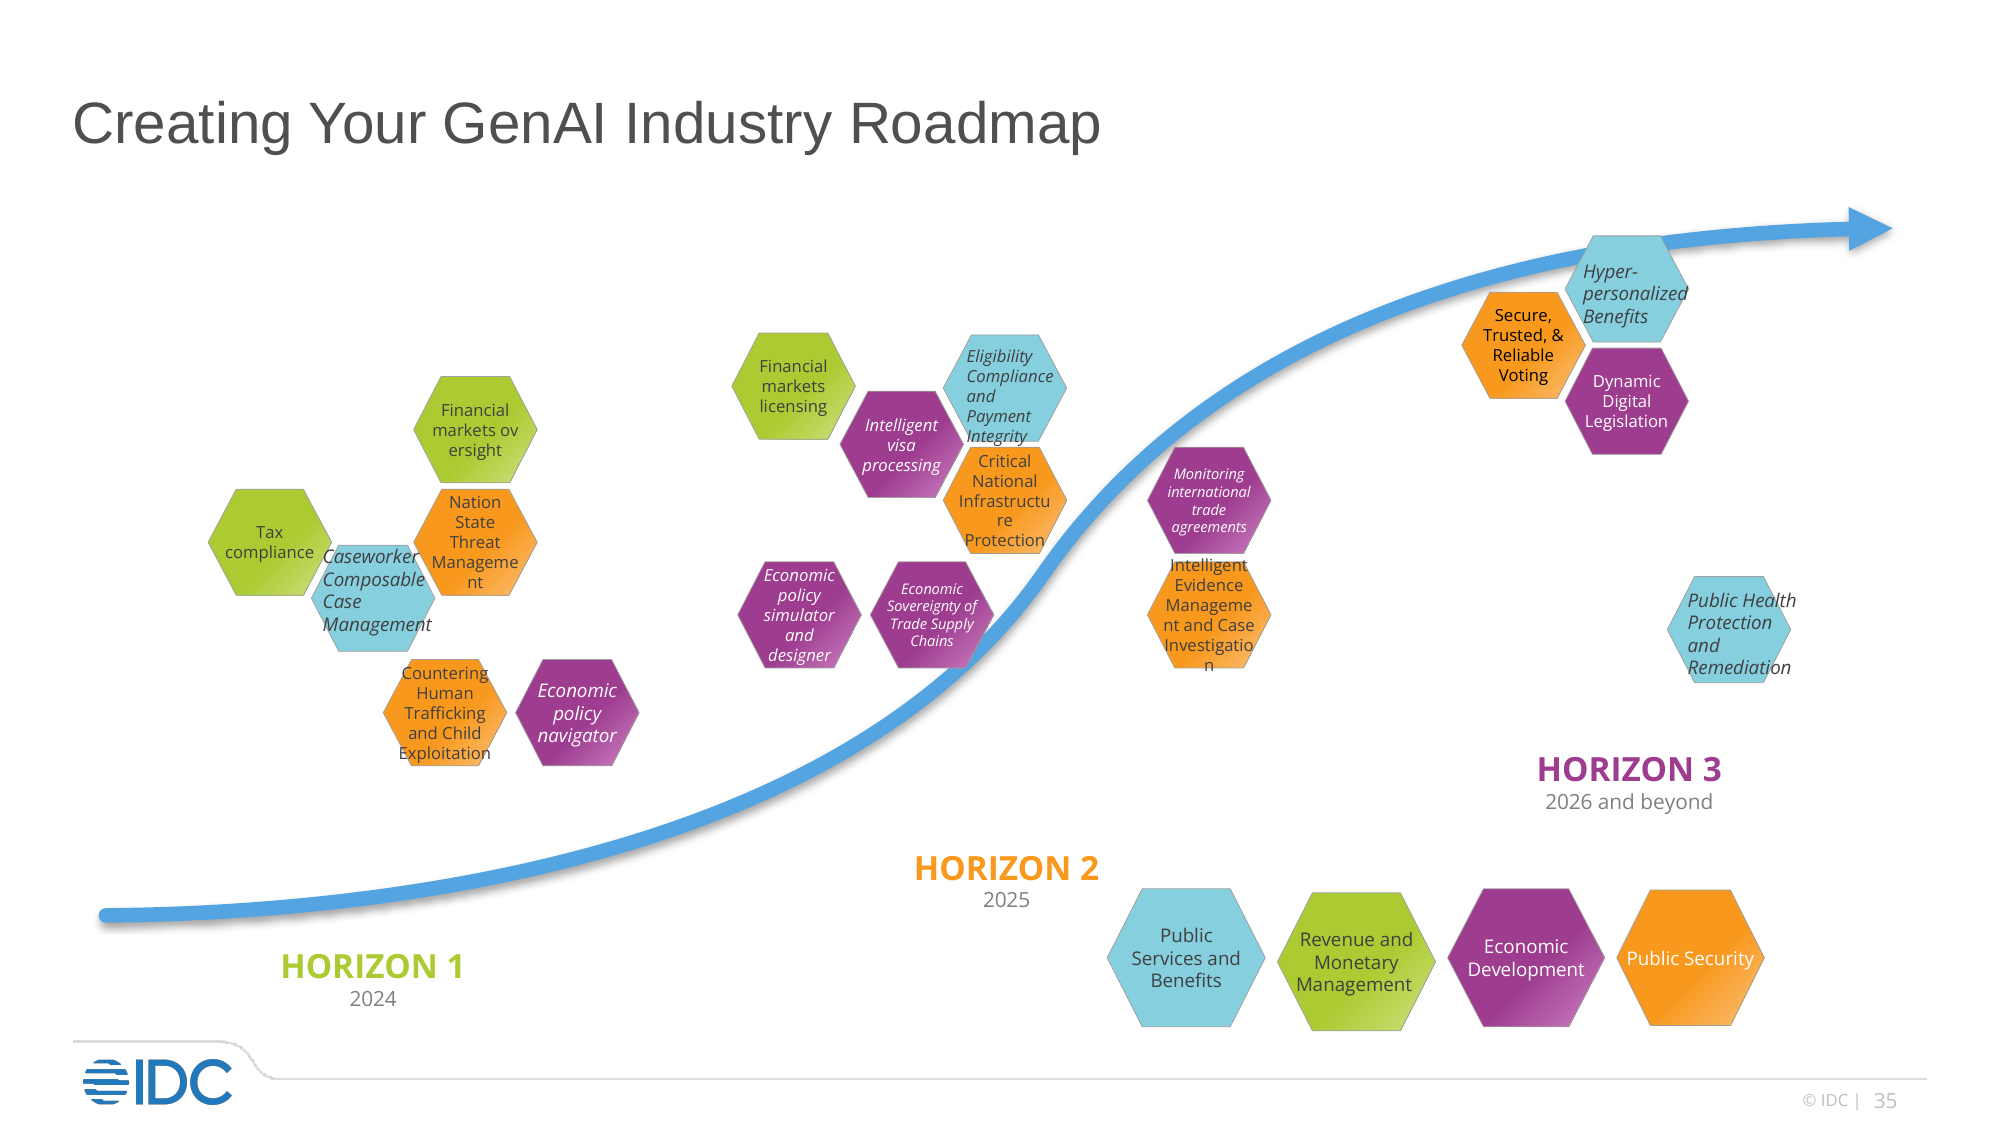

# Creating Your GenAI Industry Roadmap

Secure, Trusted, & Reliable Voting
Dynamic Digital Legislation

HORIZON 3
2026 and beyond
Hyper-personalized Benefits
Financial markets licensing

Intelligent visa processing
Critical National Infrastructure Protection
Monitoring international trade agreements
Economic policy simulator and designer
Intelligent Evidence Management and Case Investigation
Economic Sovereignty of Trade Supply Chains
HORIZON 2
2025
Eligibility Compliance and Payment Integrity
Financial markets oversight
Nation State Threat Management
Tax compliance

Caseworker Composable Case Management
Public Health Protection and Remediation
Economic policy navigator
Countering Human Trafficking and Child Exploitation
Public Services and Benefits
Economic Development
Public Security
Revenue and Monetary Management
HORIZON 1
2024